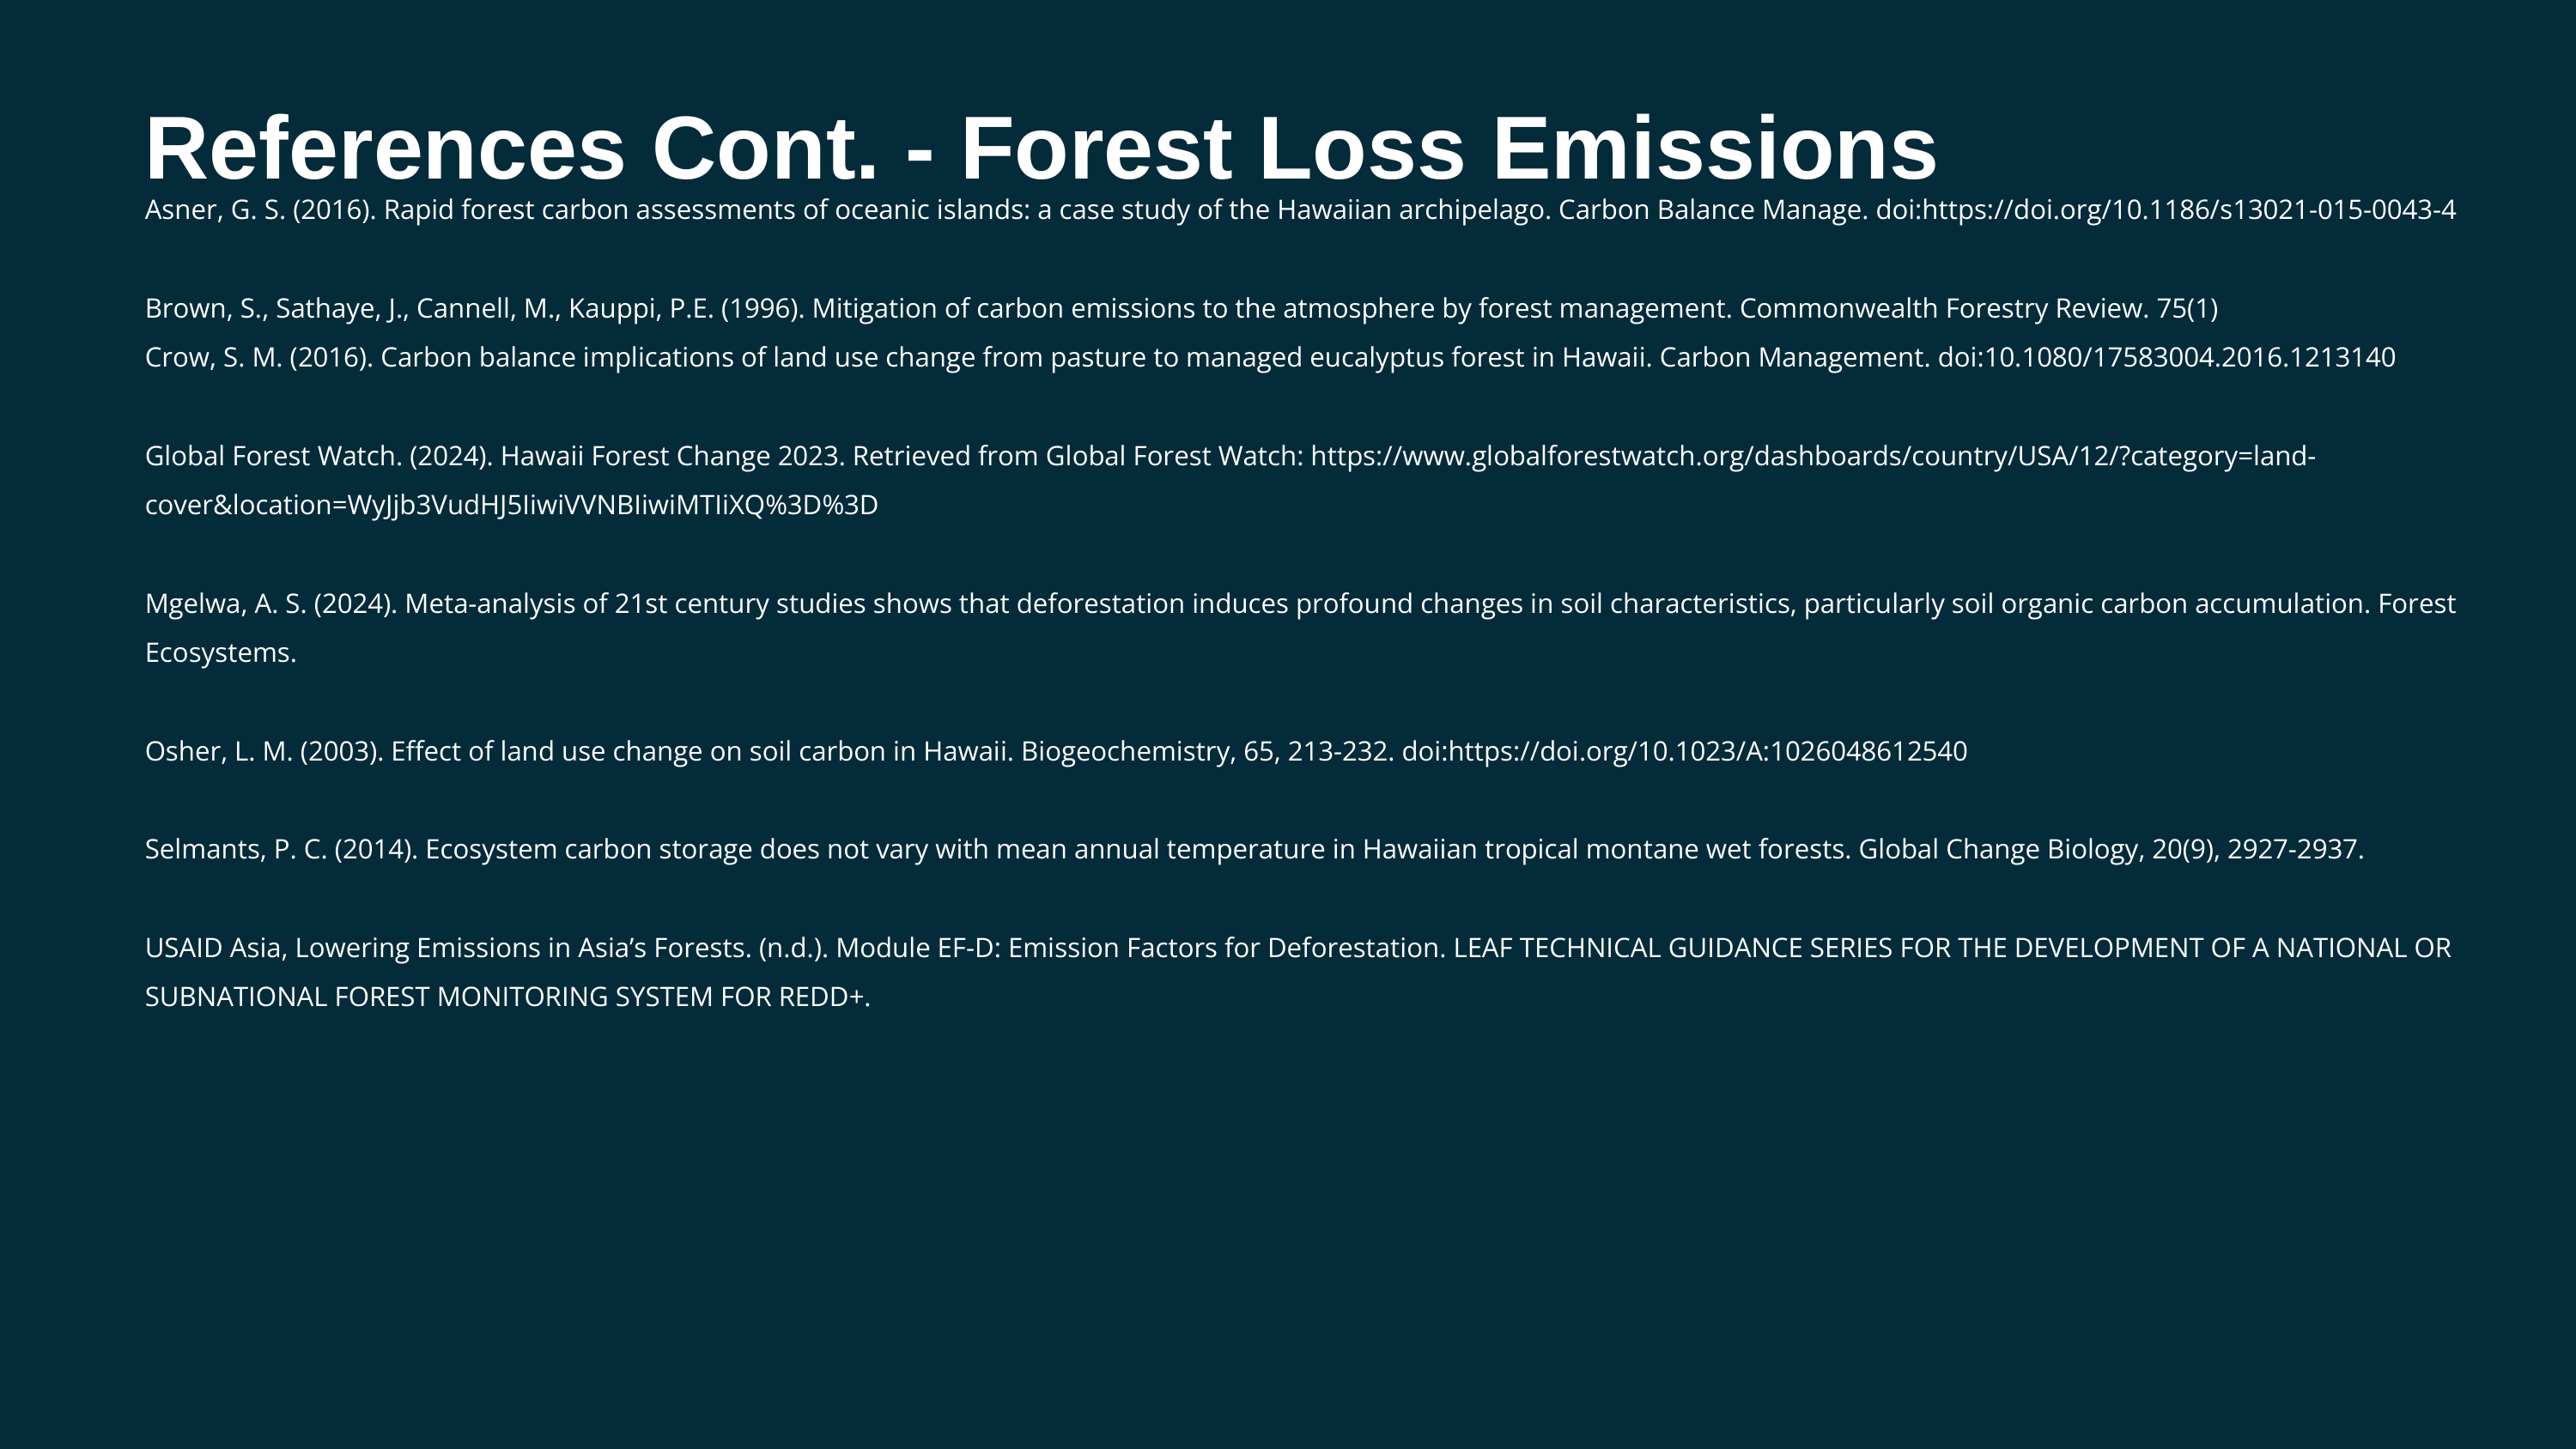

References Cont. - Forest Loss Emissions
Asner, G. S. (2016). Rapid forest carbon assessments of oceanic islands: a case study of the Hawaiian archipelago. Carbon Balance Manage. doi:https://doi.org/10.1186/s13021-015-0043-4

Brown, S., Sathaye, J., Cannell, M., Kauppi, P.E. (1996). Mitigation of carbon emissions to the atmosphere by forest management. Commonwealth Forestry Review. 75(1)
Crow, S. M. (2016). Carbon balance implications of land use change from pasture to managed eucalyptus forest in Hawaii. Carbon Management. doi:10.1080/17583004.2016.1213140

Global Forest Watch. (2024). Hawaii Forest Change 2023. Retrieved from Global Forest Watch: https://www.globalforestwatch.org/dashboards/country/USA/12/?category=land-cover&location=WyJjb3VudHJ5IiwiVVNBIiwiMTIiXQ%3D%3D

Mgelwa, A. S. (2024). Meta-analysis of 21st century studies shows that deforestation induces profound changes in soil characteristics, particularly soil organic carbon accumulation. Forest Ecosystems.

Osher, L. M. (2003). Effect of land use change on soil carbon in Hawaii. Biogeochemistry, 65, 213-232. doi:https://doi.org/10.1023/A:1026048612540

Selmants, P. C. (2014). Ecosystem carbon storage does not vary with mean annual temperature in Hawaiian tropical montane wet forests. Global Change Biology, 20(9), 2927-2937.

USAID Asia, Lowering Emissions in Asia’s Forests. (n.d.). Module EF-D: Emission Factors for Deforestation. LEAF TECHNICAL GUIDANCE SERIES FOR THE DEVELOPMENT OF A NATIONAL OR SUBNATIONAL FOREST MONITORING SYSTEM FOR REDD+.